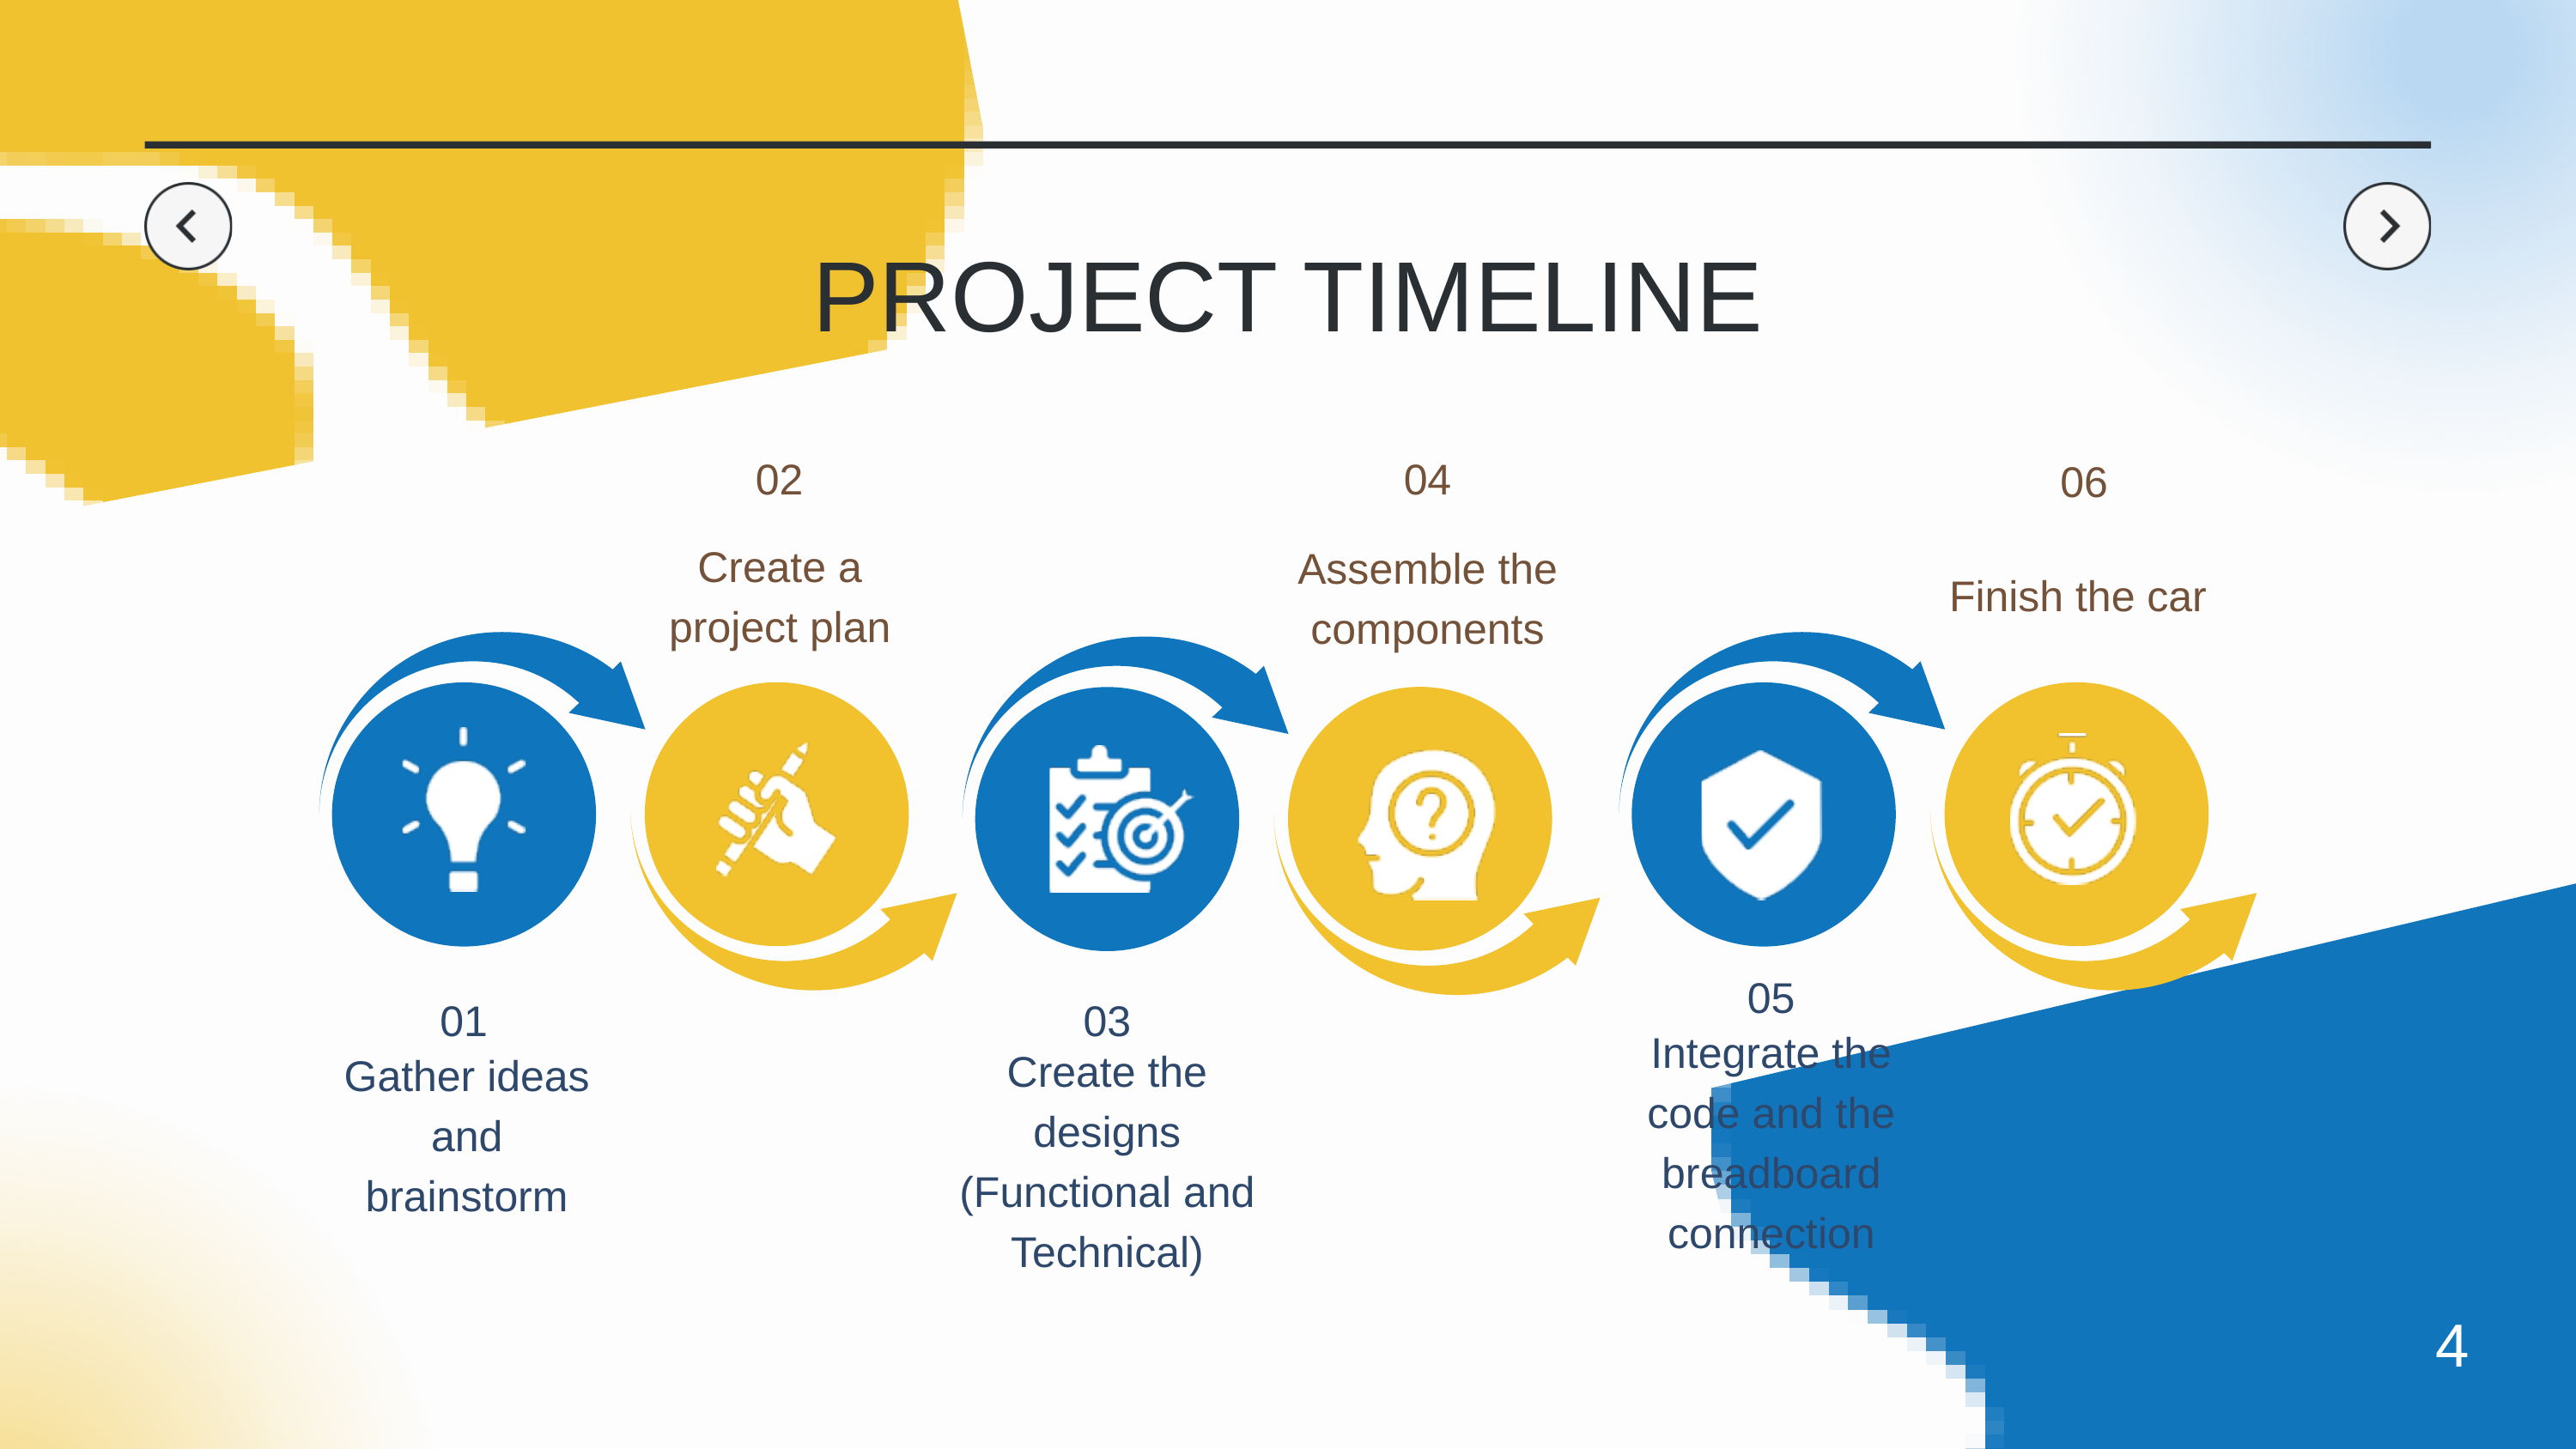

PROJECT TIMELINE
02
04
06
Create a project plan
Assemble the components
Finish the car

05
01
03
Integrate the code and the breadboard connection
Create the designs (Functional and Technical)
Gather ideas and brainstorm

4